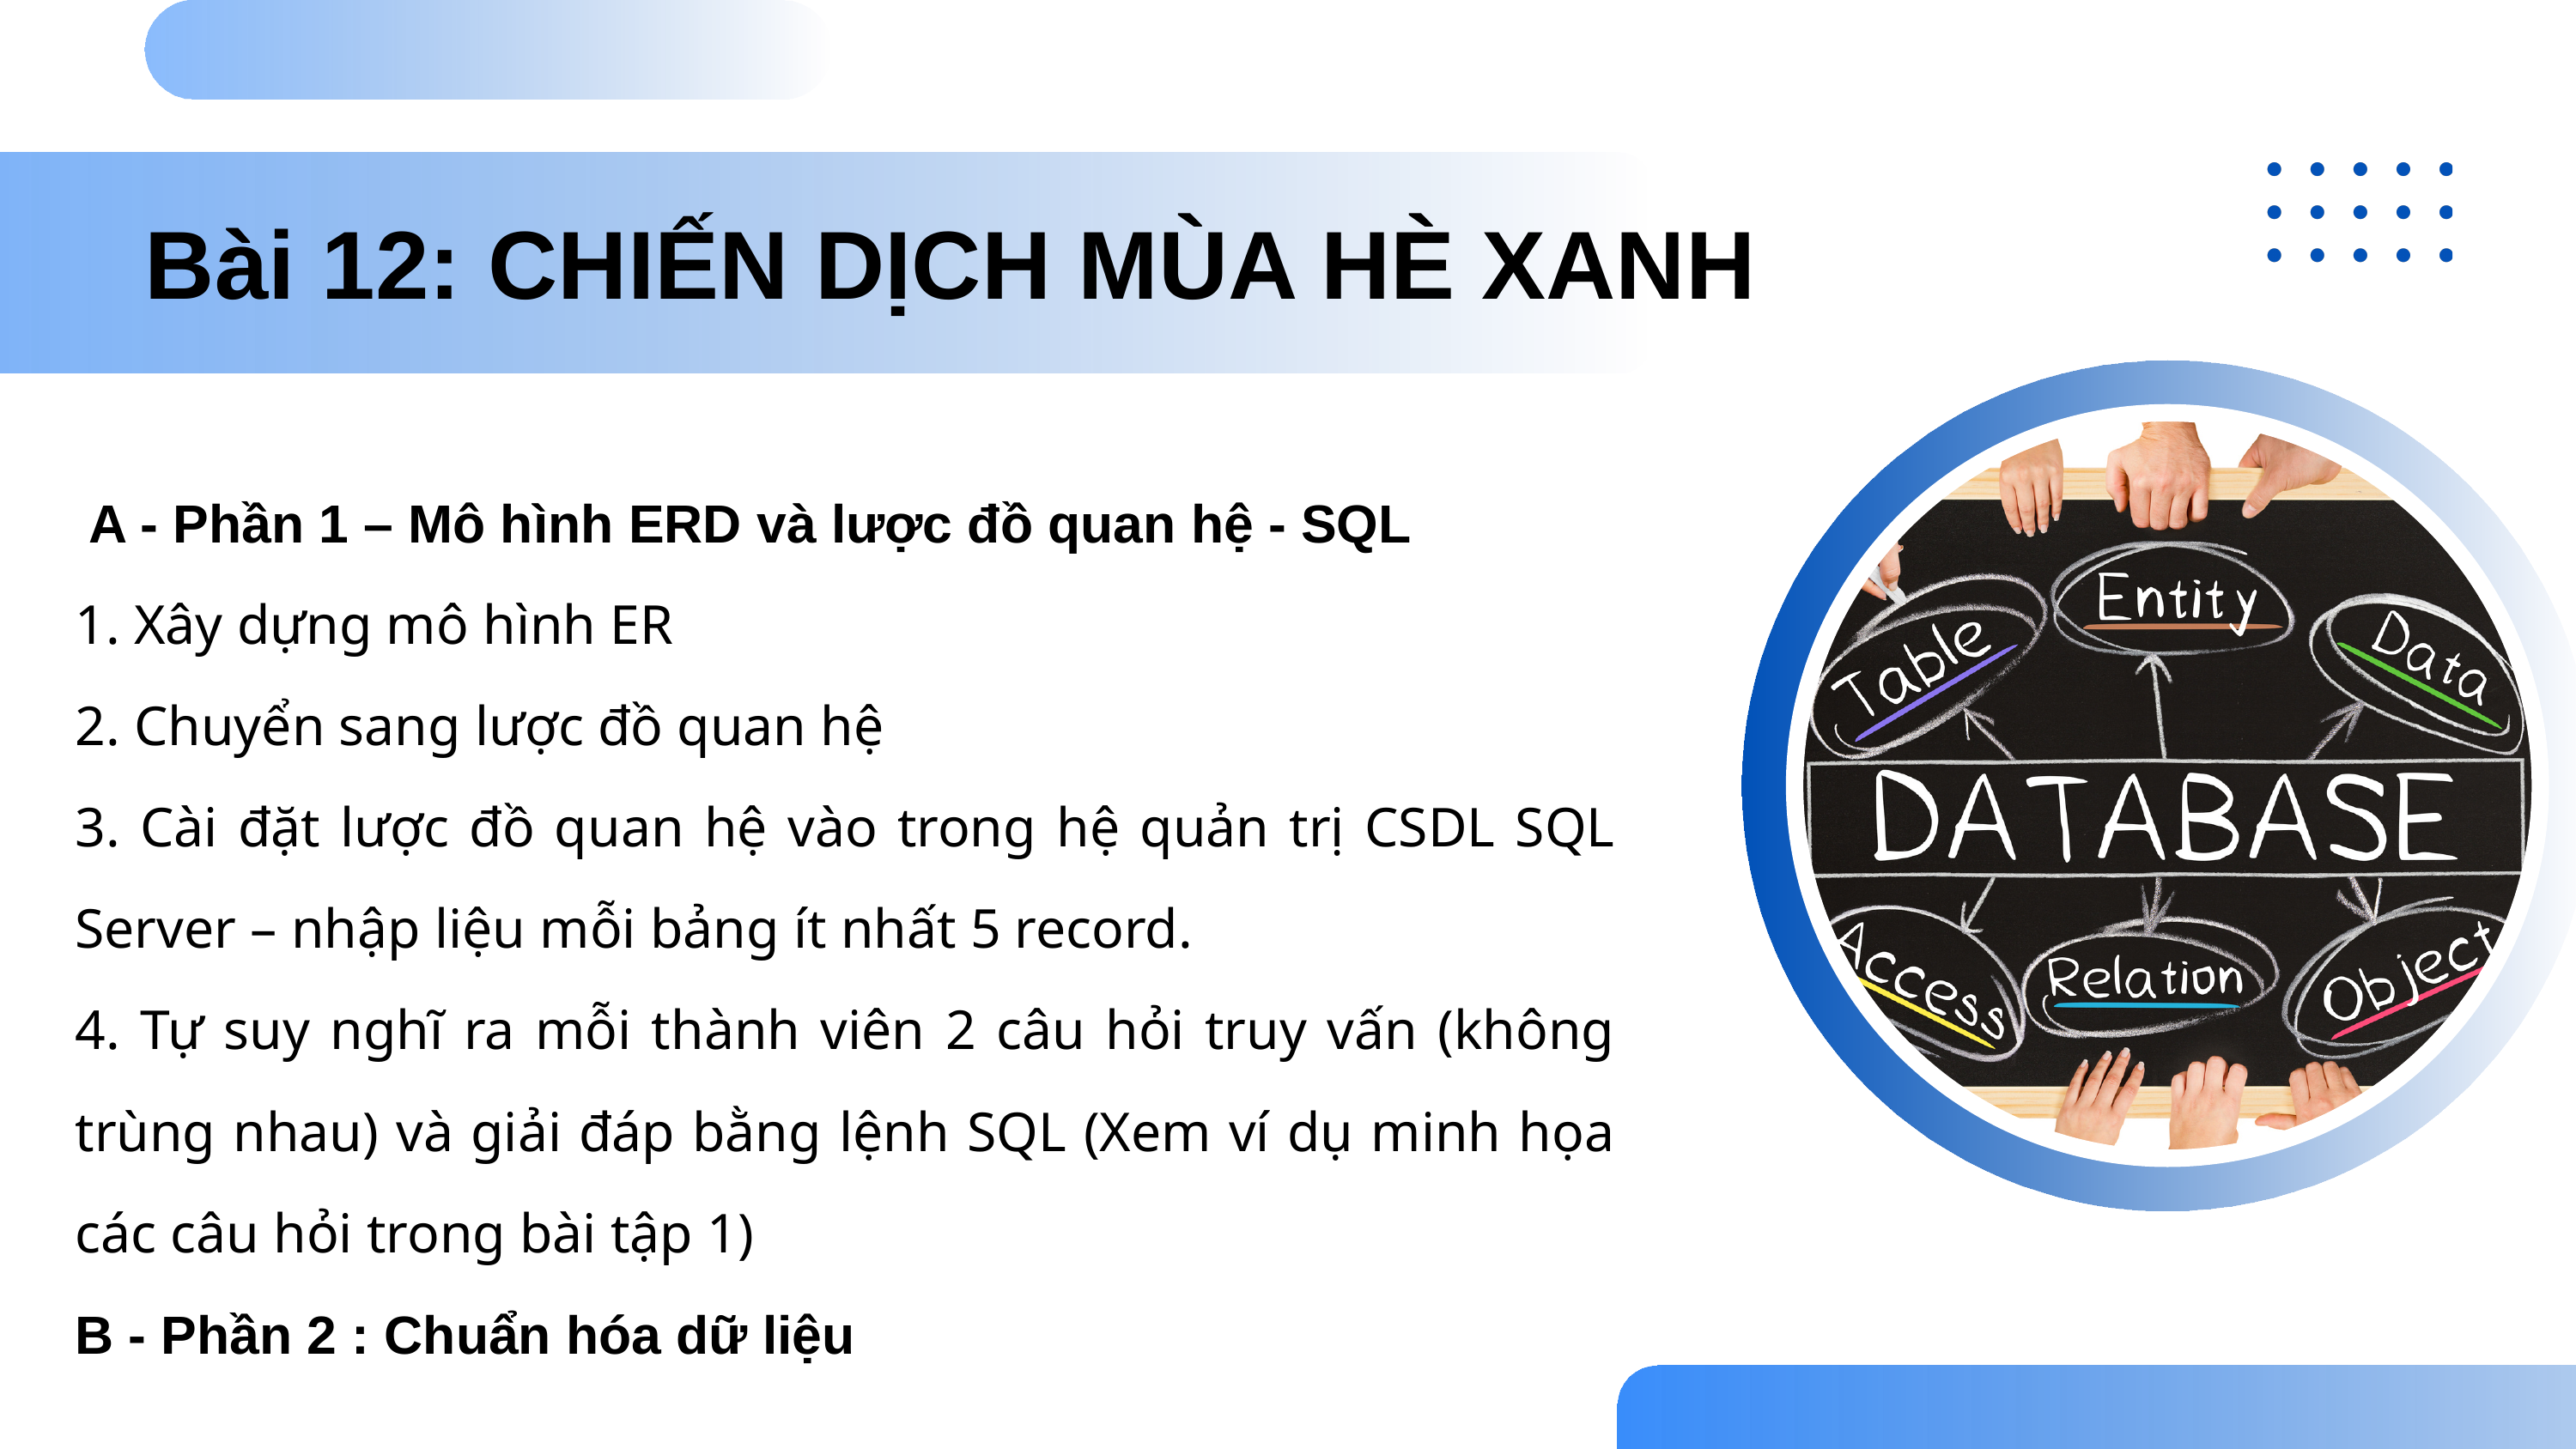

Bài 12: CHIẾN DỊCH MÙA HÈ XANH

 A - Phần 1 – Mô hình ERD và lược đồ quan hệ - SQL
1. Xây dựng mô hình ER
2. Chuyển sang lược đồ quan hệ
3. Cài đặt lược đồ quan hệ vào trong hệ quản trị CSDL SQL Server – nhập liệu mỗi bảng ít nhất 5 record.
4. Tự suy nghĩ ra mỗi thành viên 2 câu hỏi truy vấn (không trùng nhau) và giải đáp bằng lệnh SQL (Xem ví dụ minh họa các câu hỏi trong bài tập 1)
B - Phần 2 : Chuẩn hóa dữ liệu